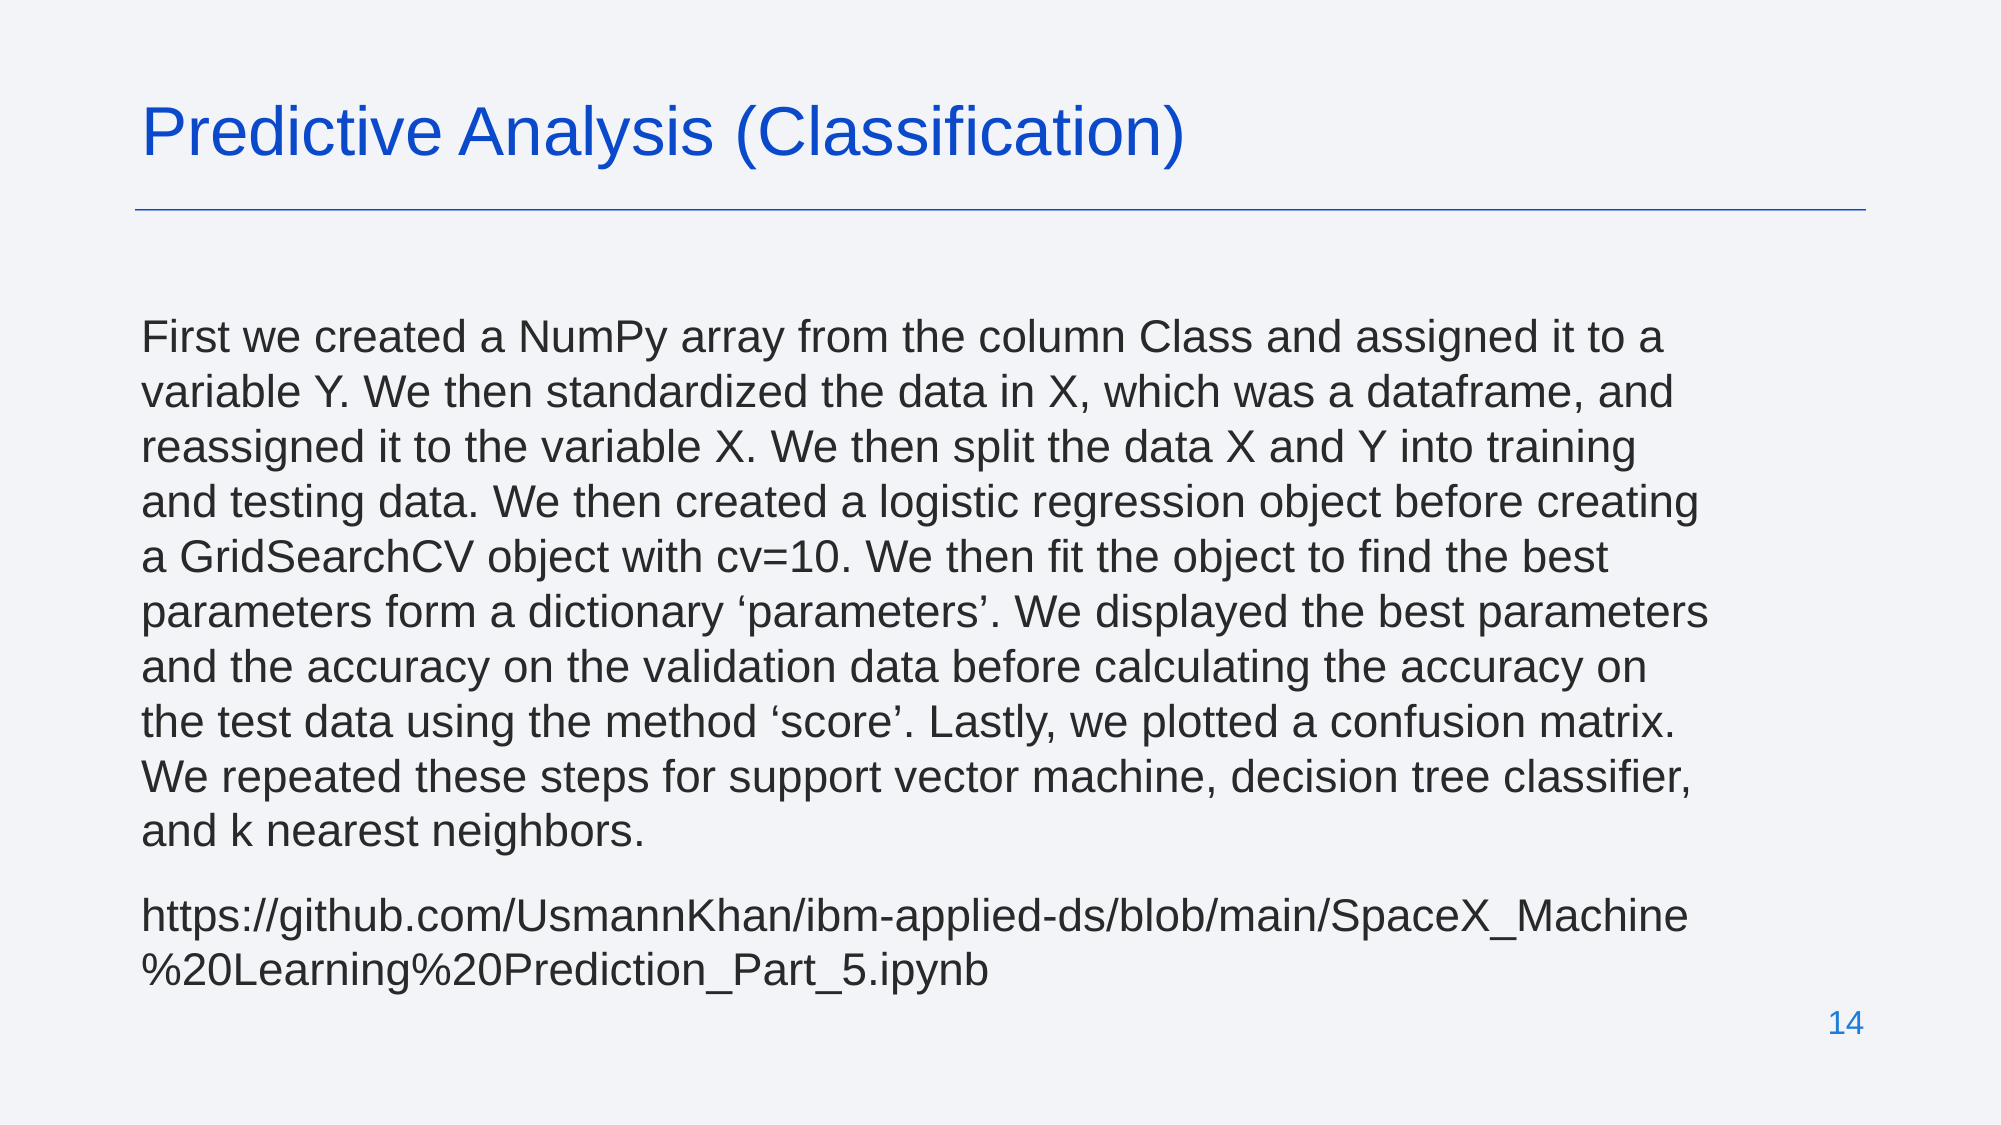

Predictive Analysis (Classification)
First we created a NumPy array from the column Class and assigned it to a variable Y. We then standardized the data in X, which was a dataframe, and reassigned it to the variable X. We then split the data X and Y into training and testing data. We then created a logistic regression object before creating a GridSearchCV object with cv=10. We then fit the object to find the best parameters form a dictionary ‘parameters’. We displayed the best parameters and the accuracy on the validation data before calculating the accuracy on the test data using the method ‘score’. Lastly, we plotted a confusion matrix. We repeated these steps for support vector machine, decision tree classifier, and k nearest neighbors.
https://github.com/UsmannKhan/ibm-applied-ds/blob/main/SpaceX_Machine%20Learning%20Prediction_Part_5.ipynb
14